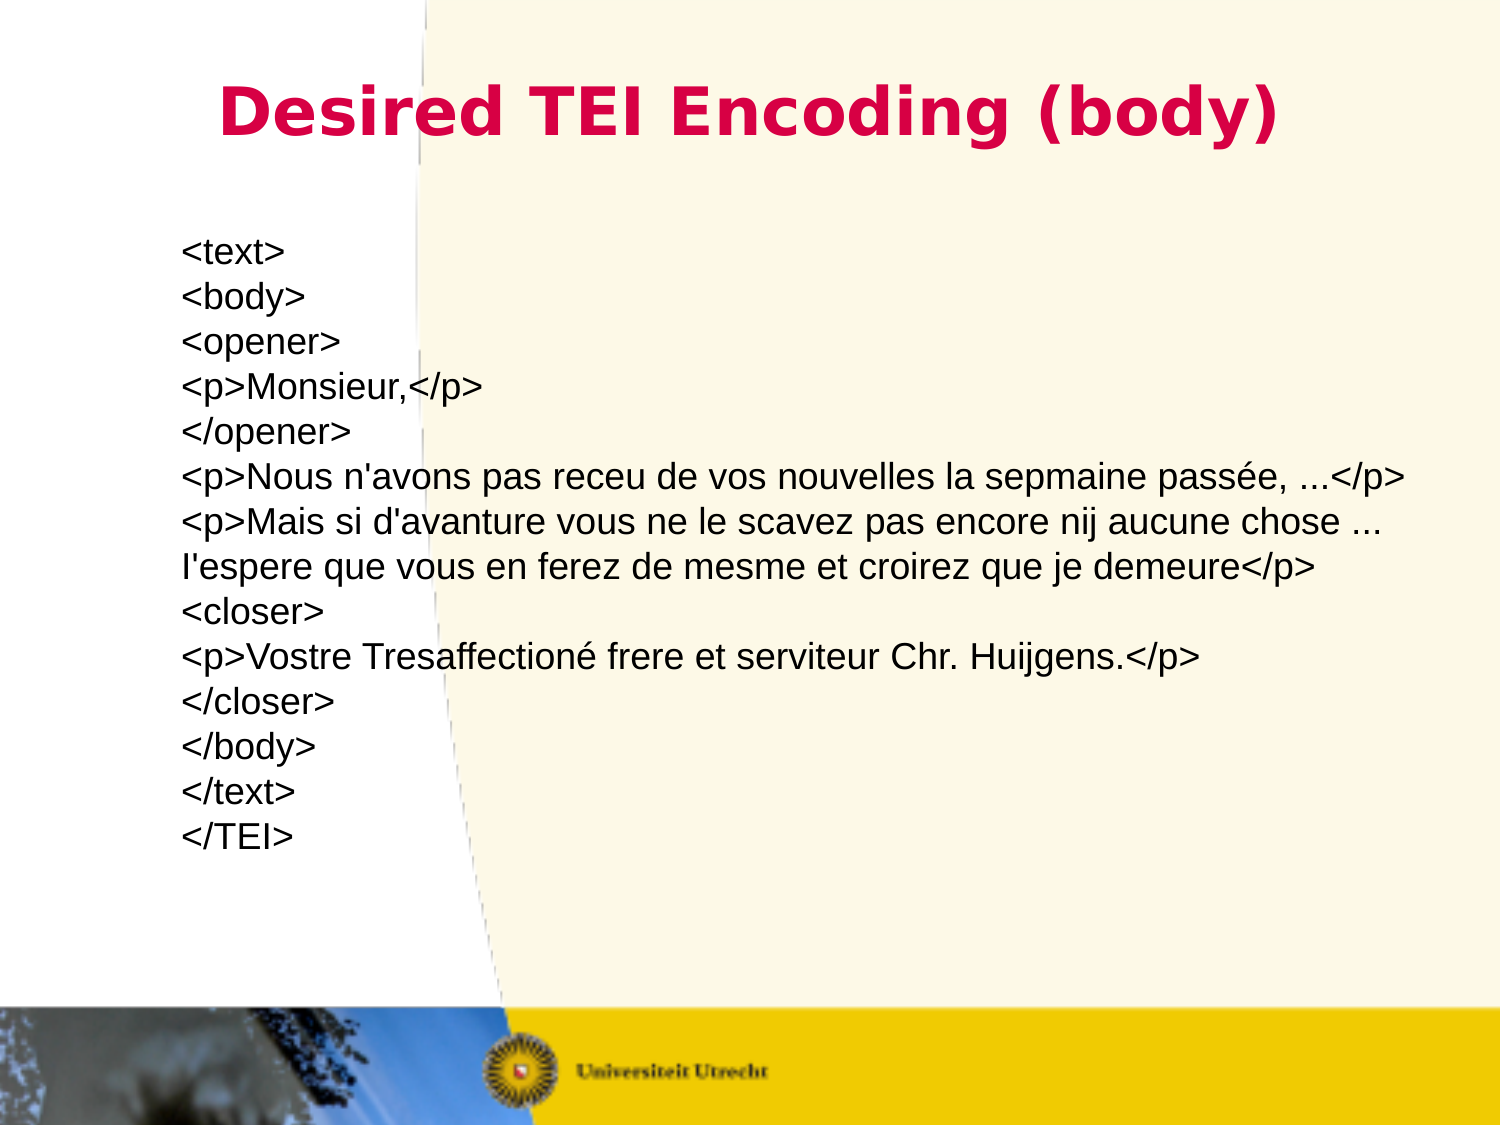

# Desired TEI Encoding (body)
<text>
<body>
<opener>
<p>Monsieur,</p>
</opener>
<p>Nous n'avons pas receu de vos nouvelles la sepmaine passée, ...</p>
<p>Mais si d'avanture vous ne le scavez pas encore nij aucune chose ...
I'espere que vous en ferez de mesme et croirez que je demeure</p>
<closer>
<p>Vostre Tresaffectioné frere et serviteur Chr. Huijgens.</p>
</closer>
</body>
</text>
</TEI>